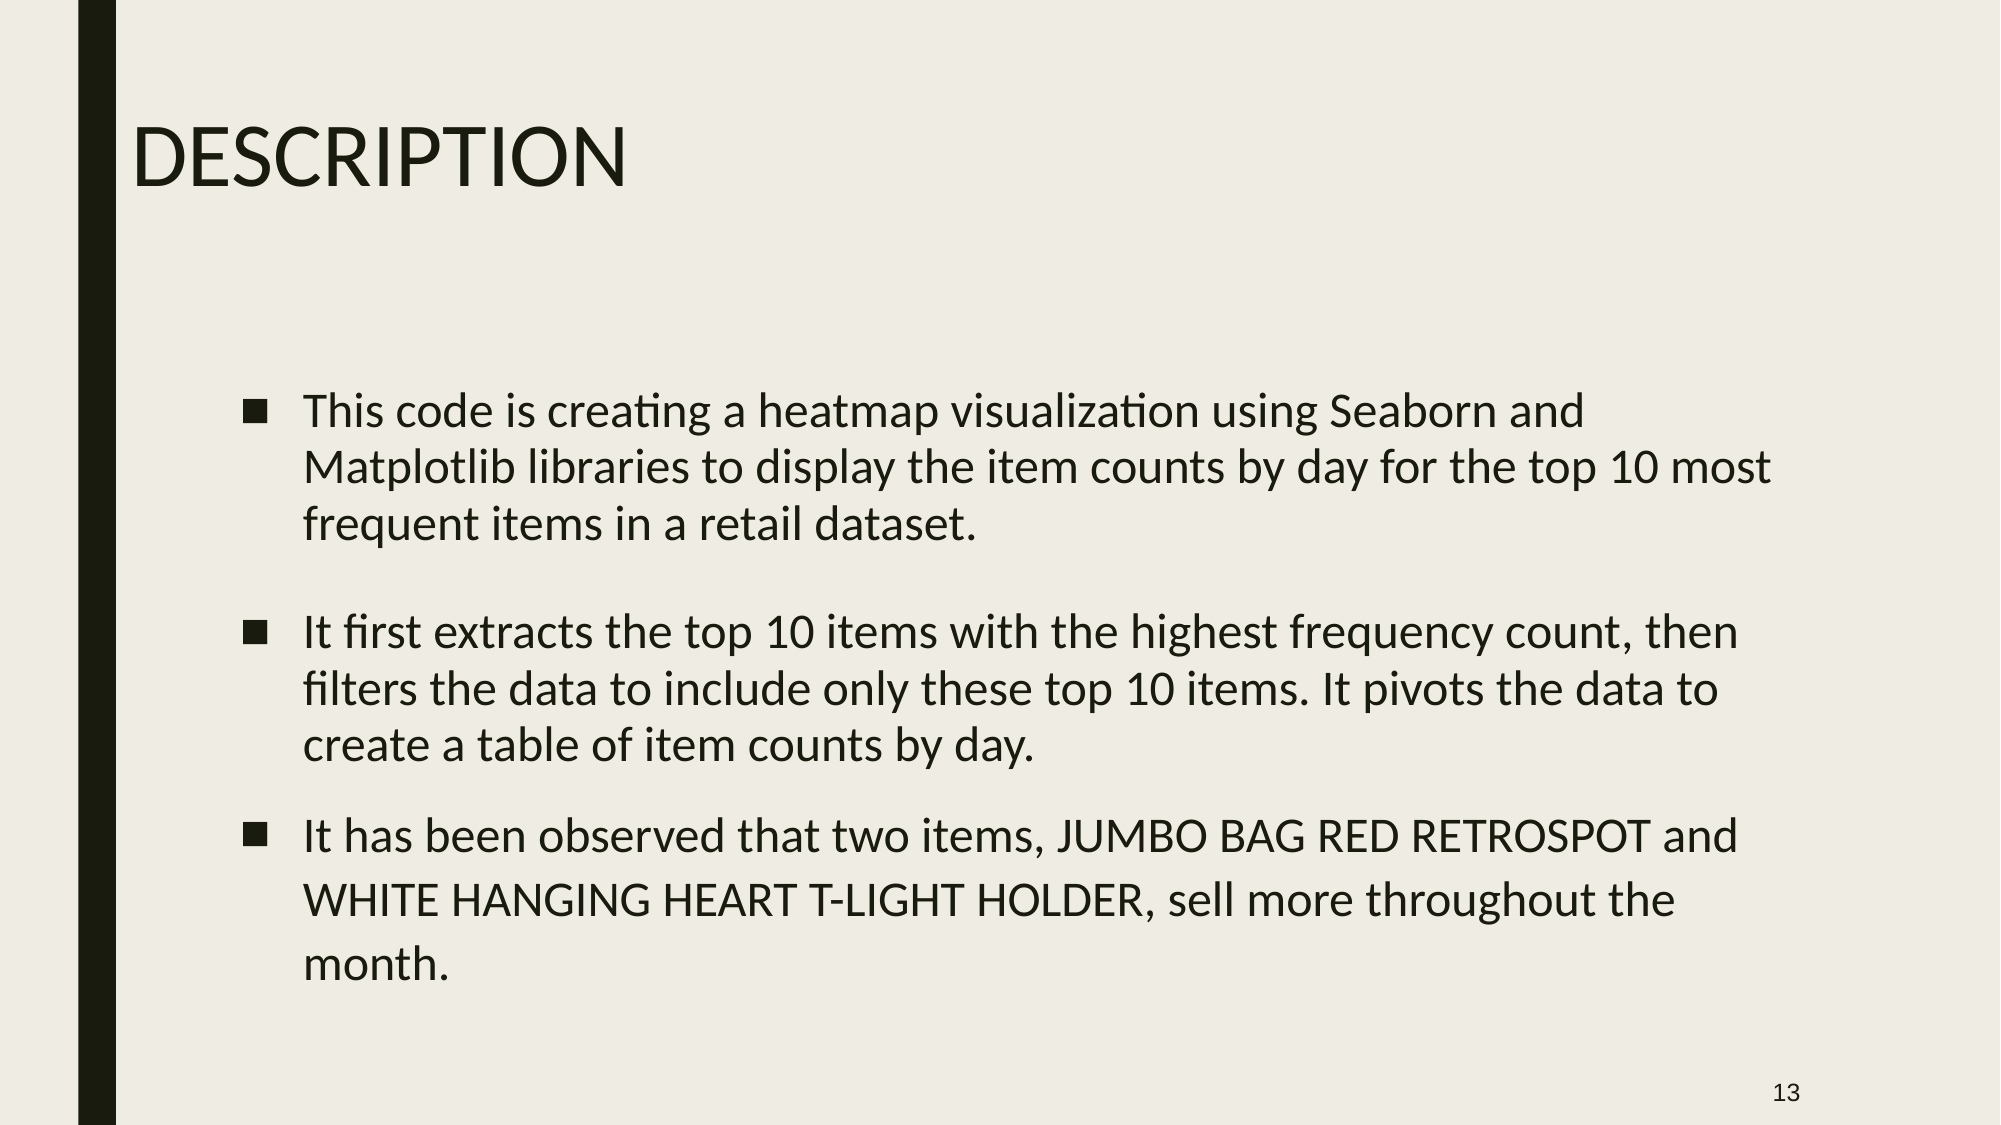

# DESCRIPTION
This code is creating a heatmap visualization using Seaborn and Matplotlib libraries to display the item counts by day for the top 10 most frequent items in a retail dataset.
It first extracts the top 10 items with the highest frequency count, then filters the data to include only these top 10 items. It pivots the data to create a table of item counts by day.
It has been observed that two items, JUMBO BAG RED RETROSPOT and WHITE HANGING HEART T-LIGHT HOLDER, sell more throughout the month.
13